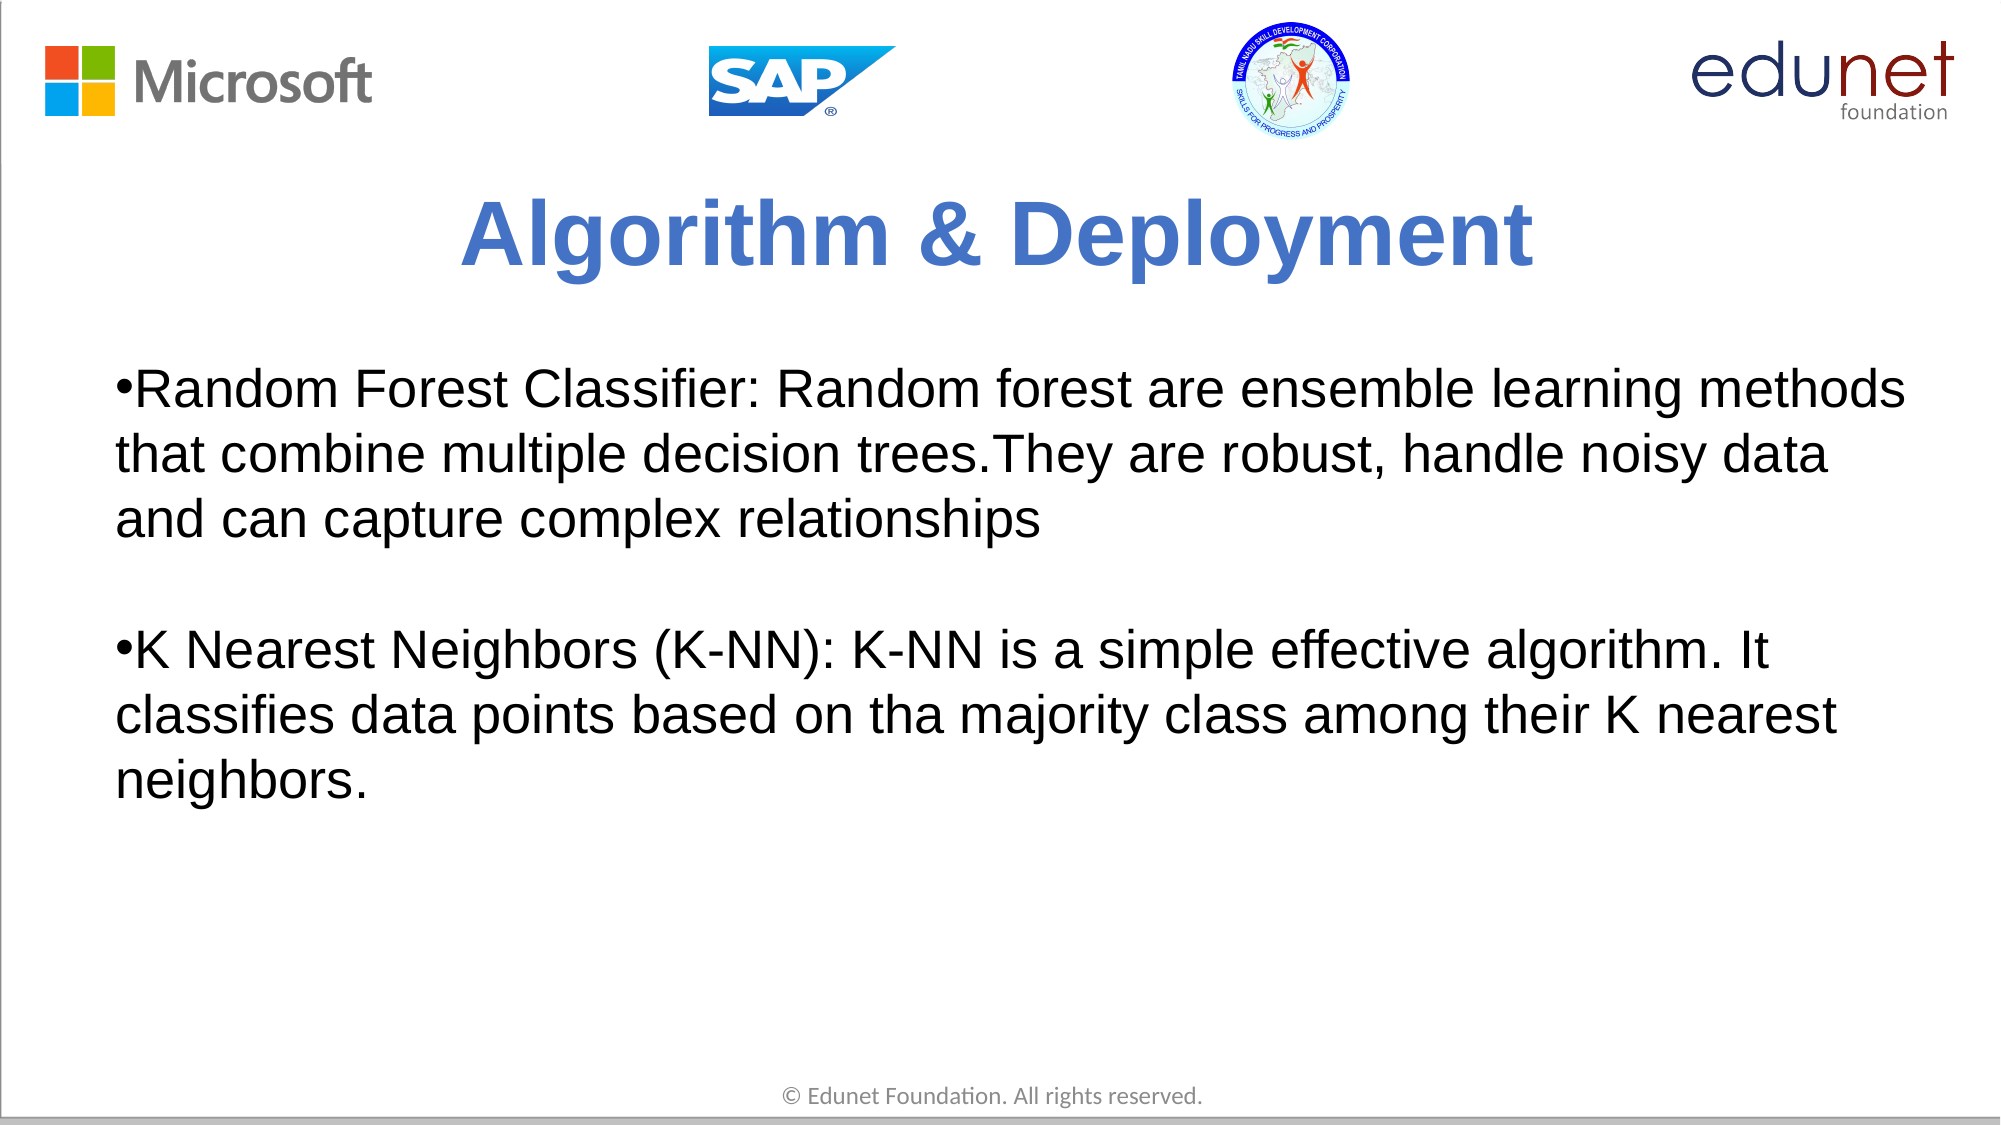

# Algorithm & Deployment
Random Forest Classifier: Random forest are ensemble learning methods that combine multiple decision trees.They are robust, handle noisy data and can capture complex relationships

K Nearest Neighbors (K-NN): K-NN is a simple effective algorithm. It classifies data points based on tha majority class among their K nearest neighbors.
© Edunet Foundation. All rights reserved.